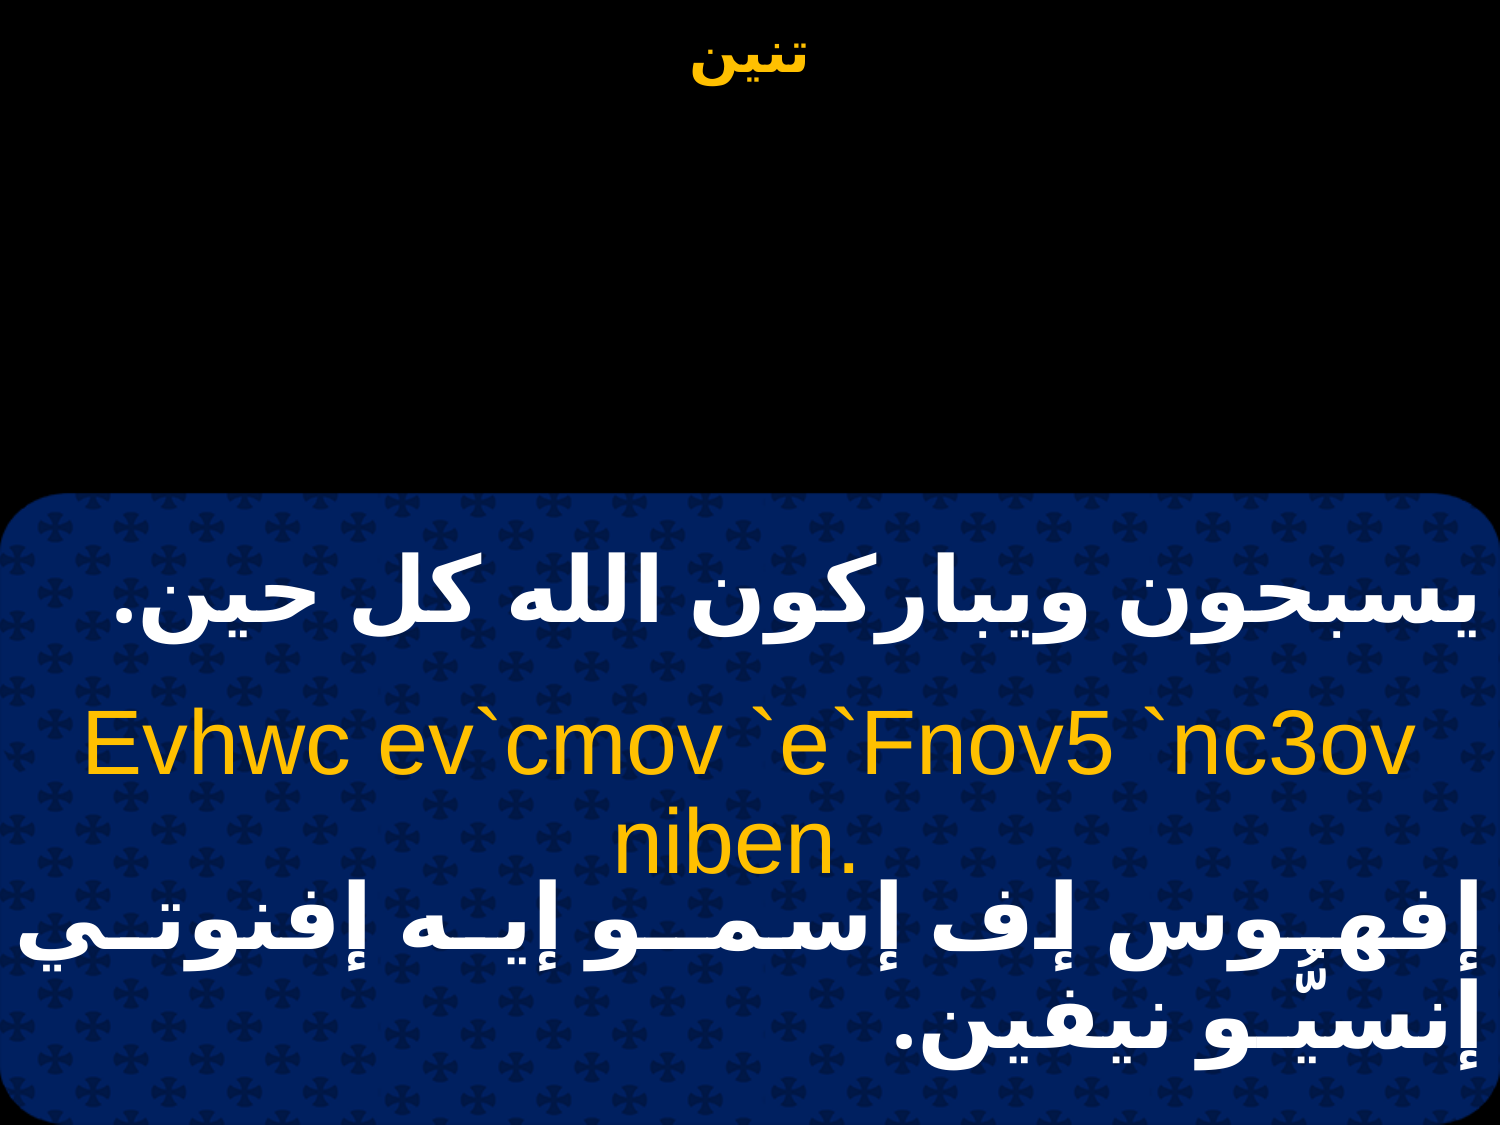

يسبحون ويباركون الله كل حين.

Evhwc ev`cmov `e`Fnov5 `nc3ov niben.

إفهـوس إف إسمــو إيـه إفنوتـي إنسيُّـو نيفين.